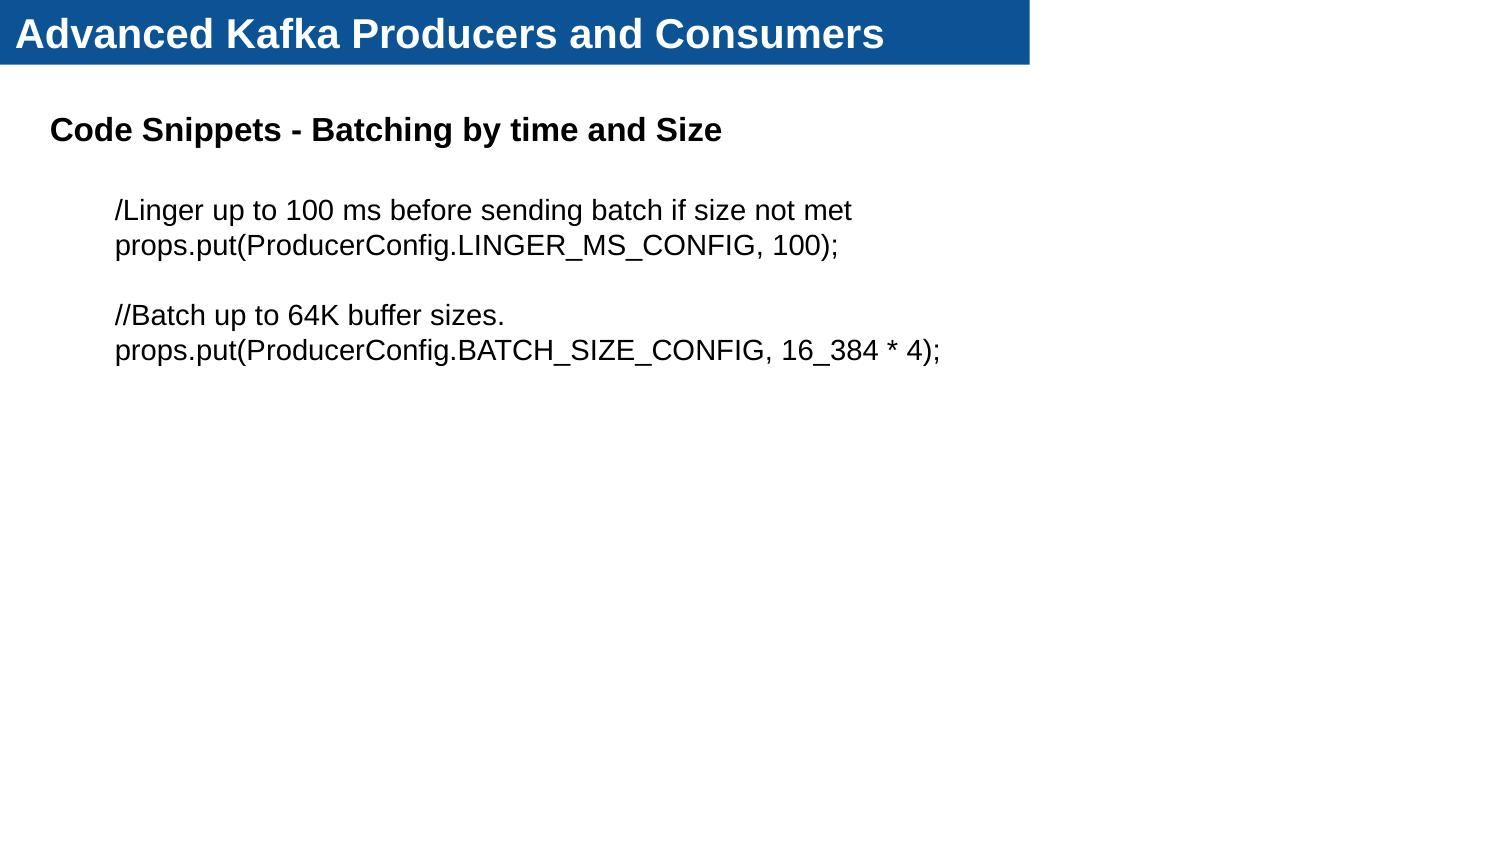

Advanced Kafka Producers and Consumers
Code Snippets - Batching by time and Size
/Linger up to 100 ms before sending batch if size not met props.put(ProducerConfig.LINGER_MS_CONFIG, 100);

//Batch up to 64K buffer sizes.
props.put(ProducerConfig.BATCH_SIZE_CONFIG, 16_384 * 4);